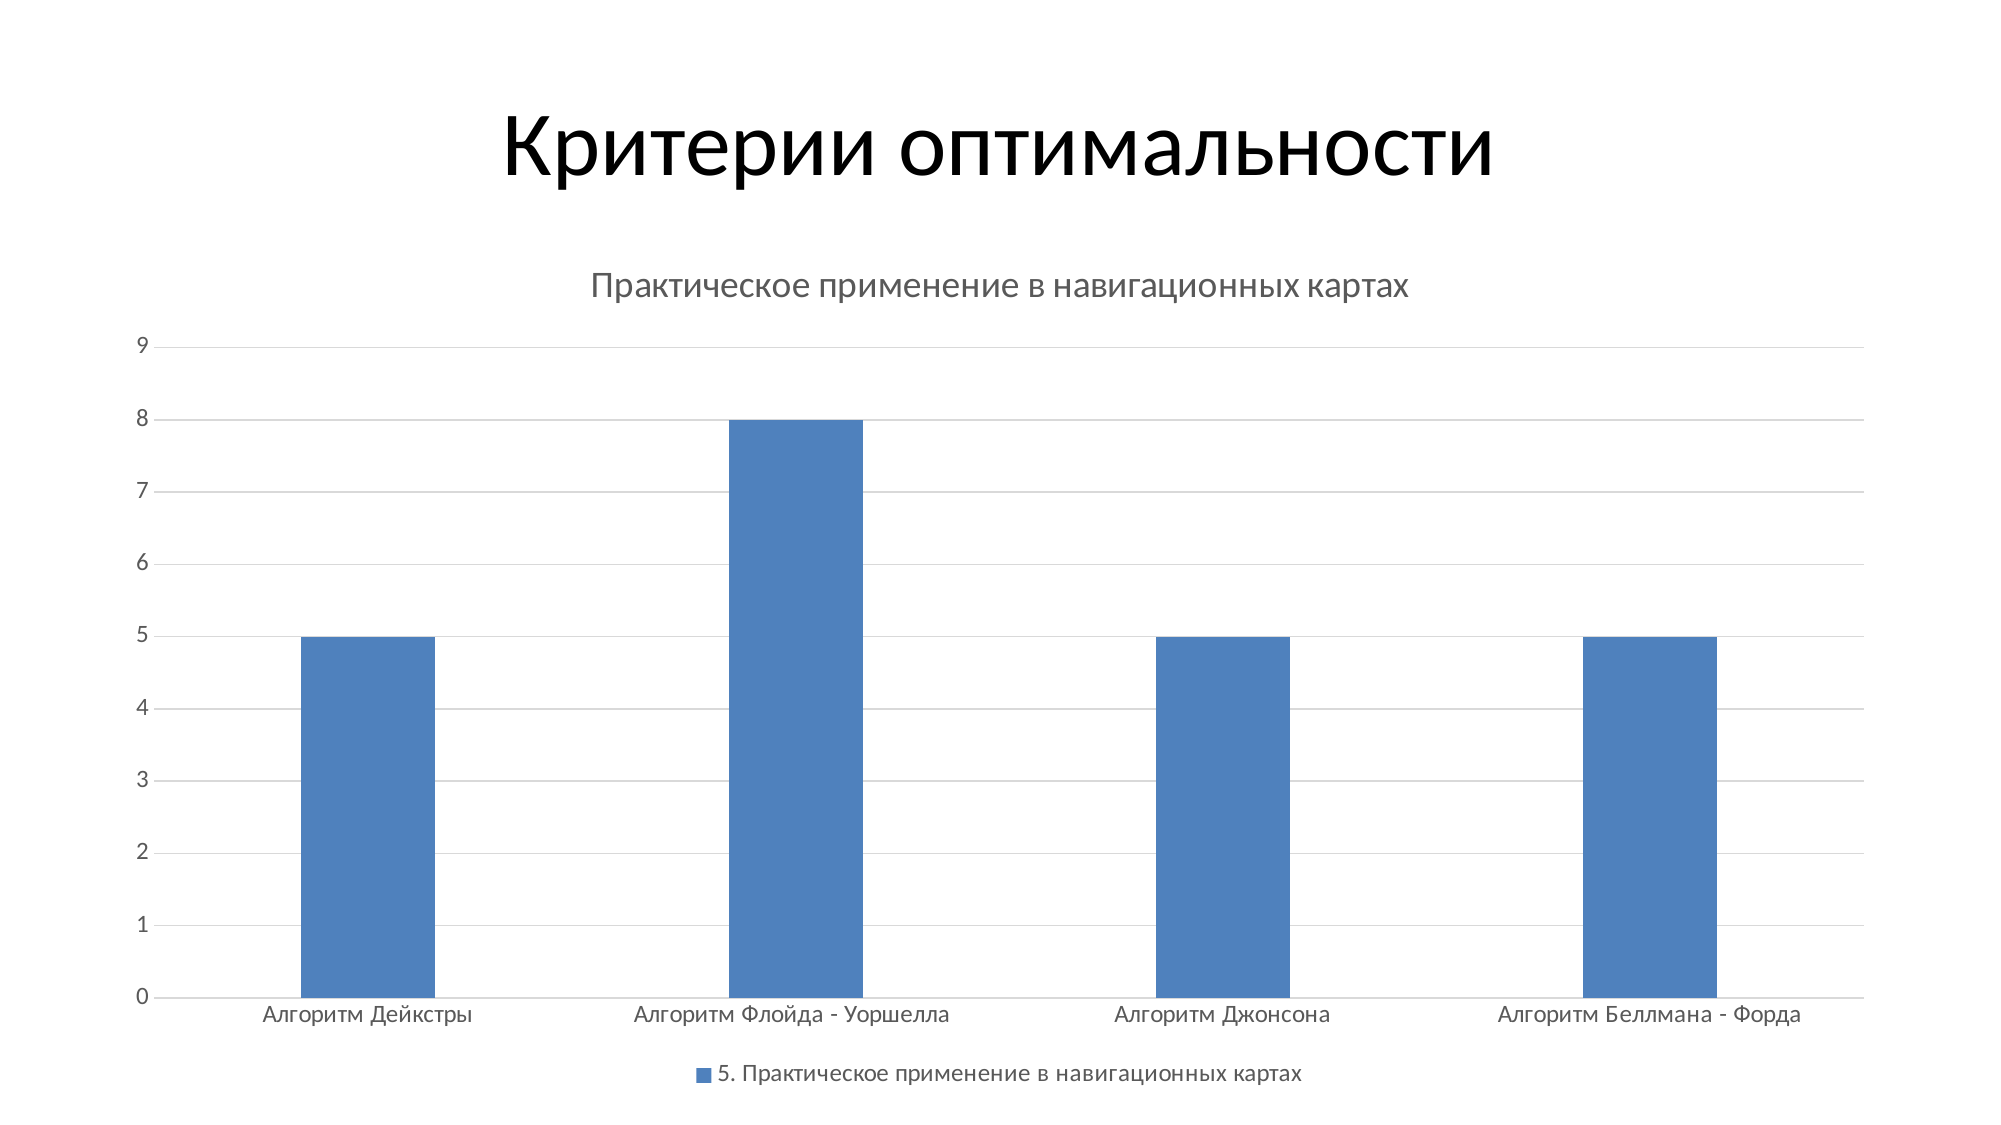

# Критерии оптимальности

### Chart: Практическое применение в навигационных картах

| Category | 5. Практическое применение в навигационных картах |
|---|---|
| Алгоритм Дейкстры | 5.0 |
| Алгоритм Флойда - Уоршелла  | 8.0 |
| Алгоритм Джонсона | 5.0 |
| Алгоритм Беллмана - Форда | 5.0 |